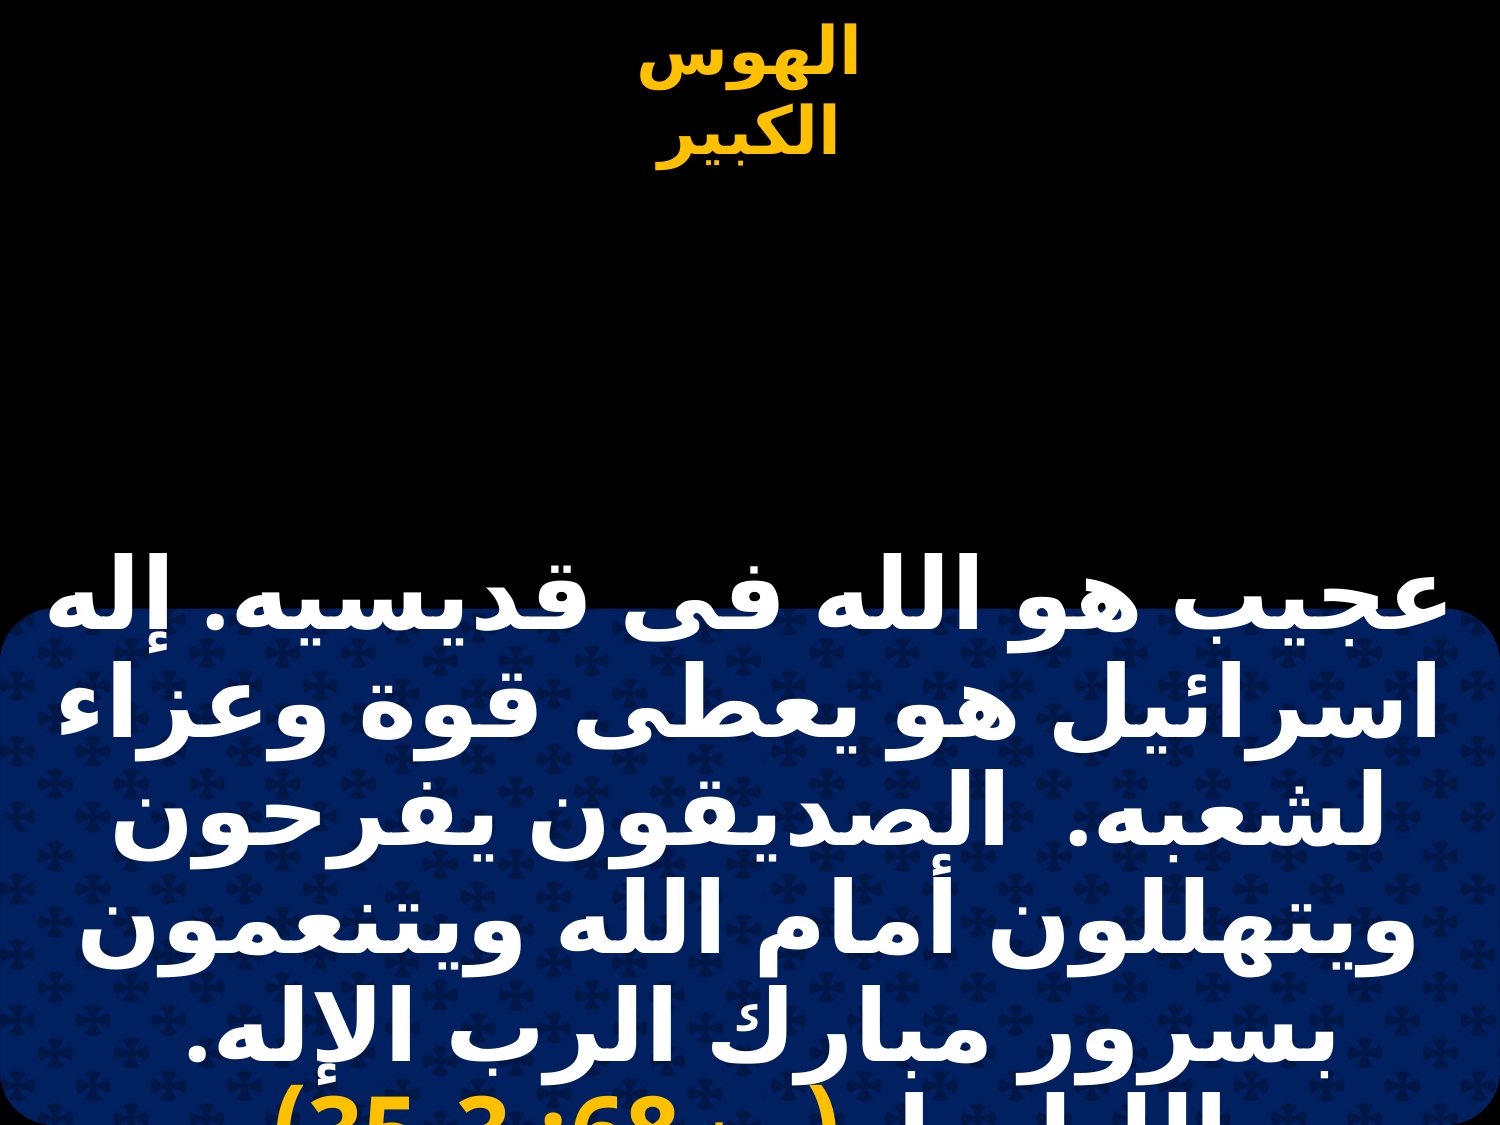

#
عجيب هو الله فى قديسيه. إله اسرائيل هو يعطى قوة وعزاء لشعبه.  الصديقون يفرحون ويتهللون أمام الله ويتنعمون بسرور مبارك الرب الإله.  الليلويا. (مز68: 35،3)